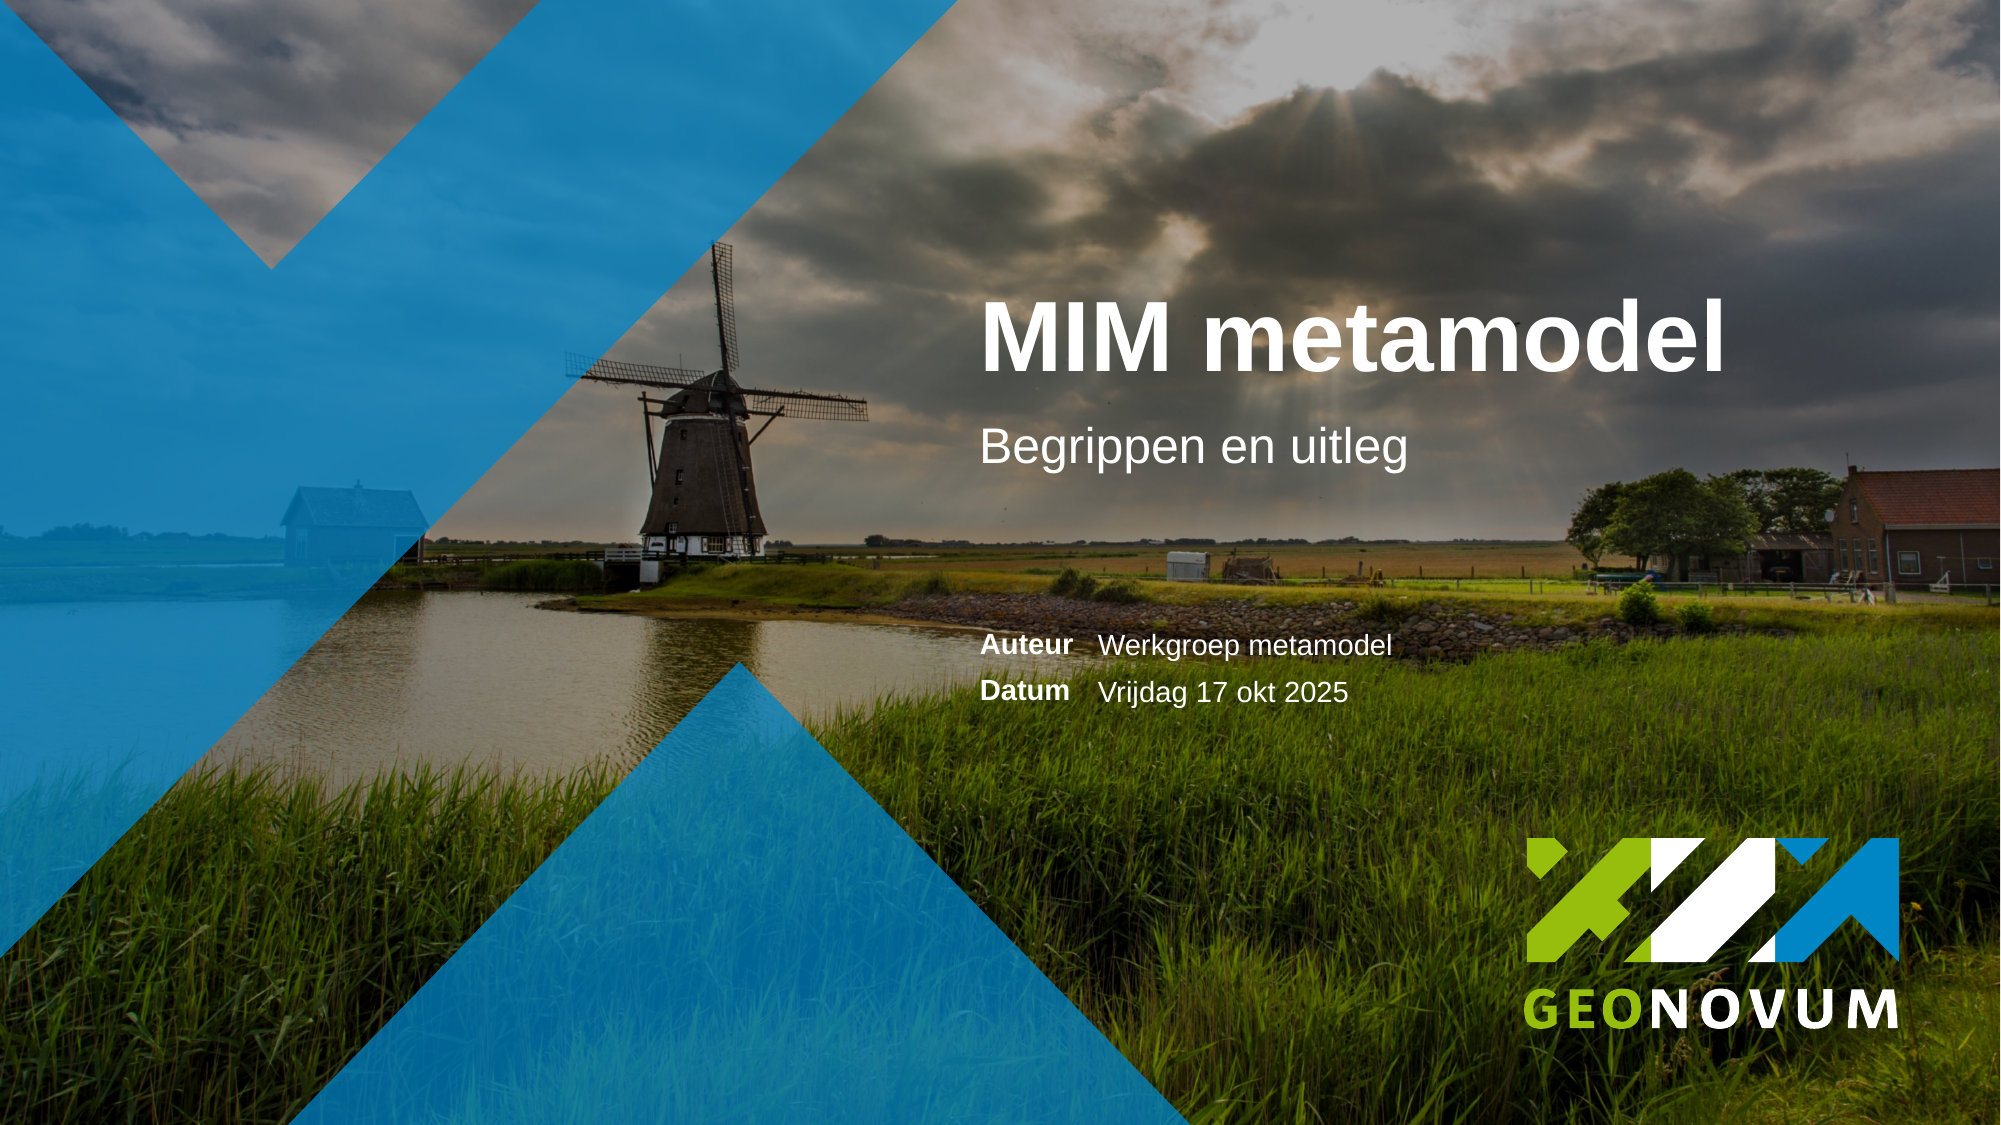

# MIM metamodel
Begrippen en uitleg
Werkgroep metamodel
Vrijdag 17 okt 2025
1